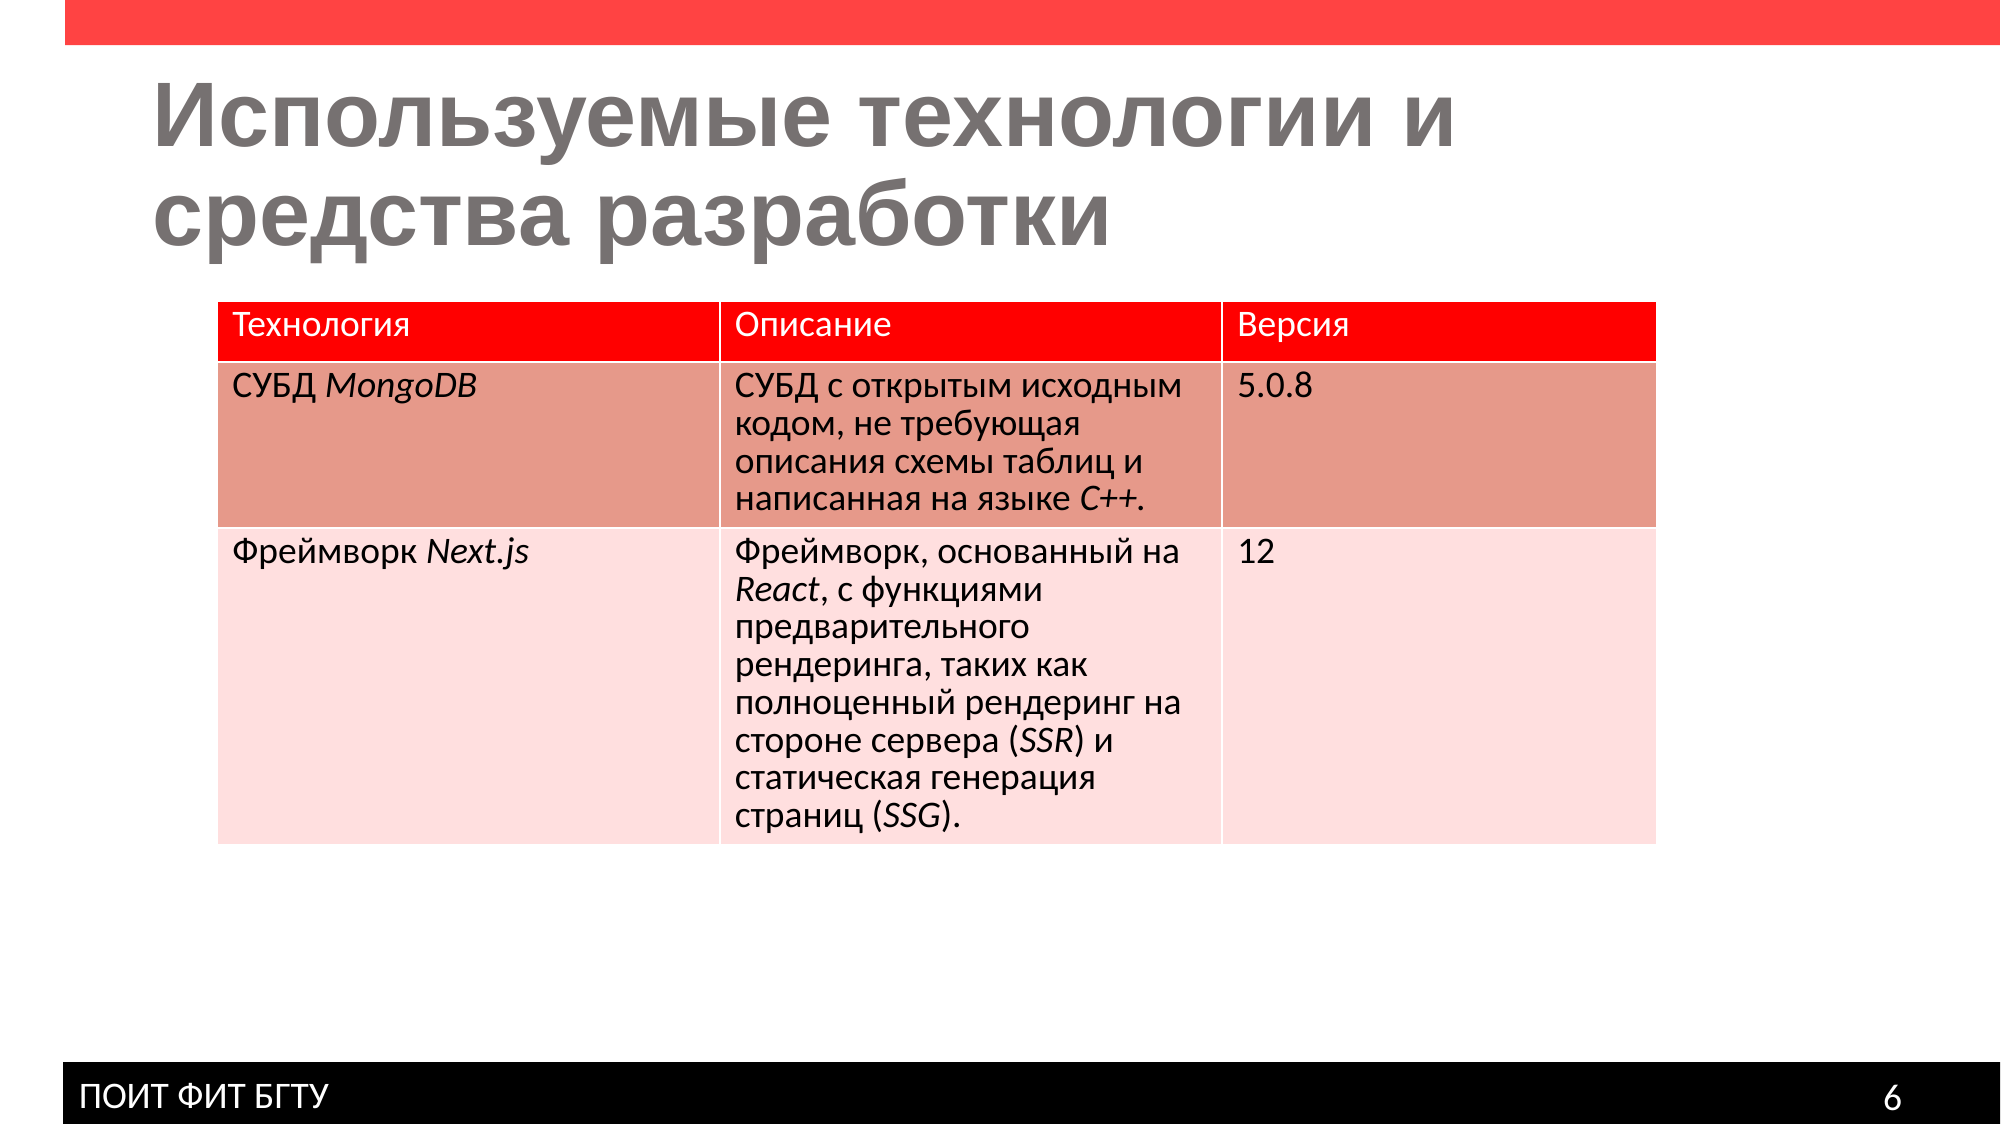

Используемые технологии и средства разработки
| Технология | Описание | Версия |
| --- | --- | --- |
| СУБД MongoDB | СУБД с открытым исходным кодом, не требующая описания схемы таблиц и написанная на языке C++. | 5.0.8 |
| Фреймворк Next.js | Фреймворк, основанный на React, с функциями предварительного рендеринга, таких как полноценный рендеринг на стороне сервера (SSR) и статическая генерация страниц (SSG). | 12 |